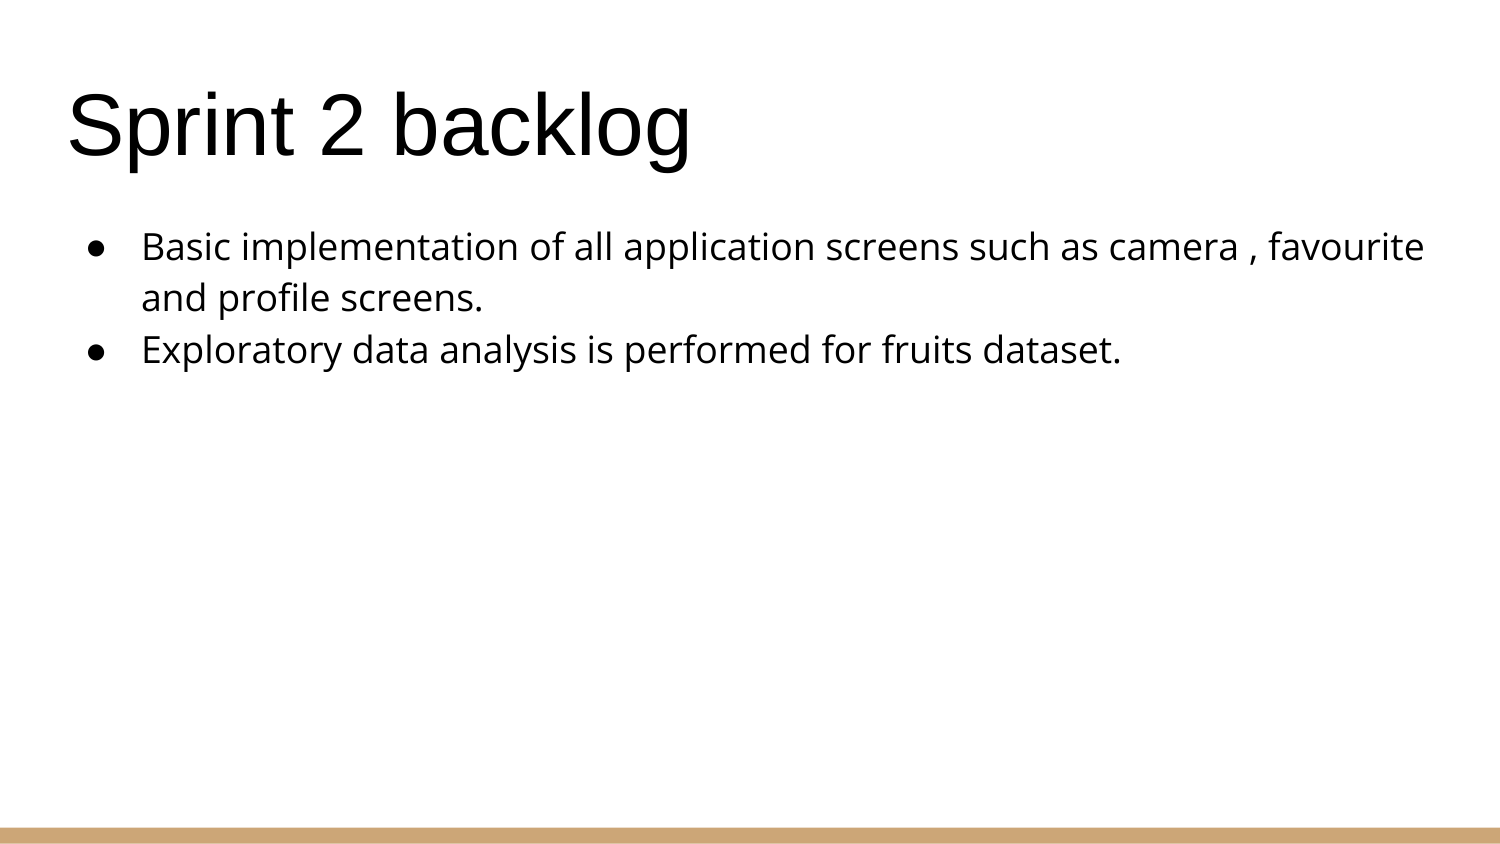

# Sprint 2 backlog
Basic implementation of all application screens such as camera , favourite and profile screens.
Exploratory data analysis is performed for fruits dataset.